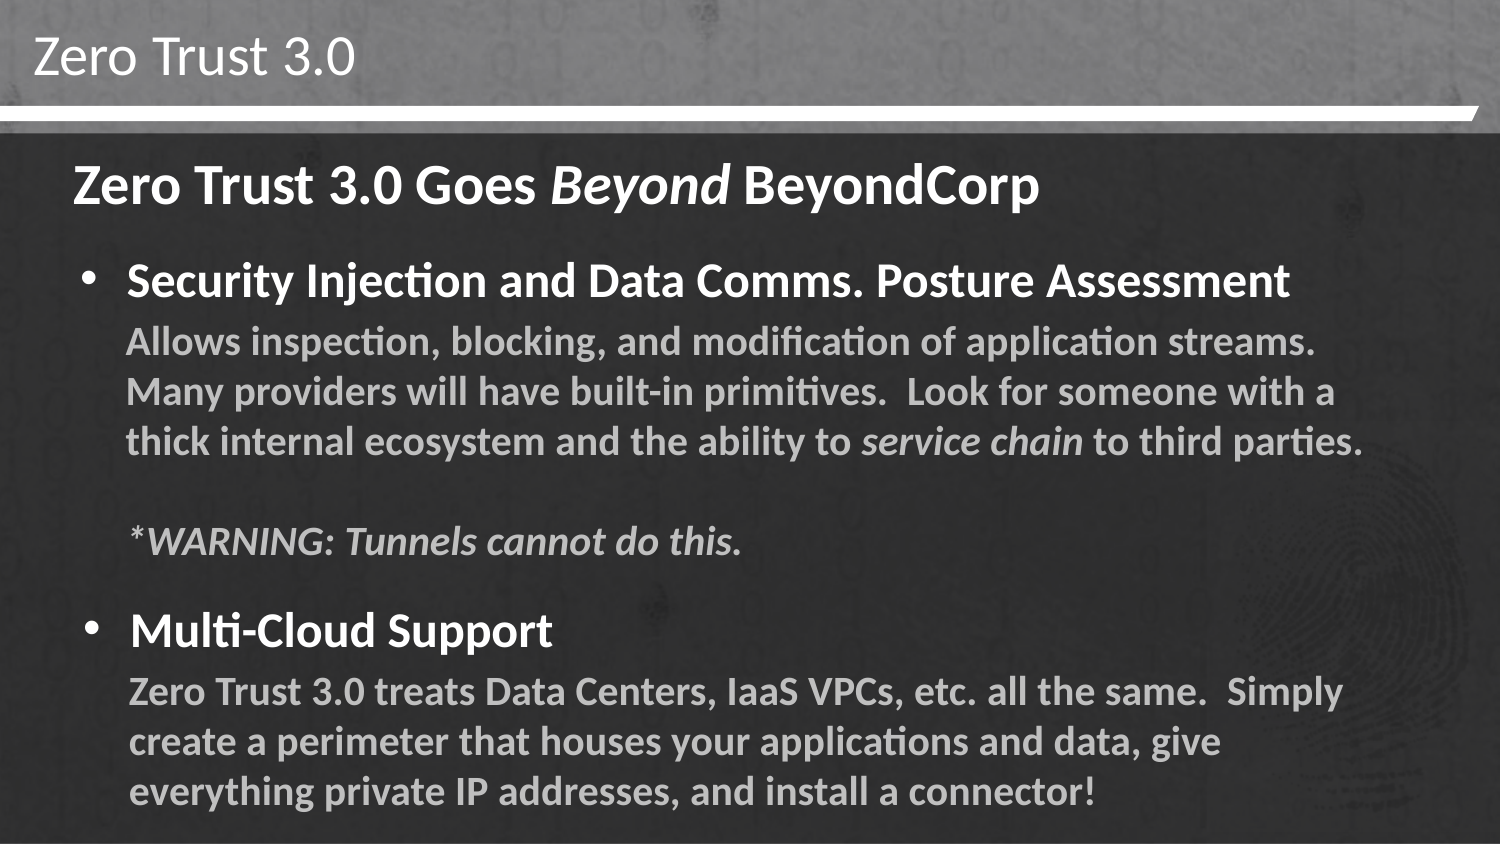

# Zero Trust 3.0

Zero Trust 3.0 Goes Beyond BeyondCorp
Security Injection and Data Comms. Posture Assessment
Allows inspection, blocking, and modification of application streams.  Many providers will have built-in primitives.  Look for someone with a thick internal ecosystem and the ability to service chain to third parties.

*WARNING: Tunnels cannot do this.
Multi-Cloud Support
Zero Trust 3.0 treats Data Centers, IaaS VPCs, etc. all the same.  Simply create a perimeter that houses your applications and data, give everything private IP addresses, and install a connector!